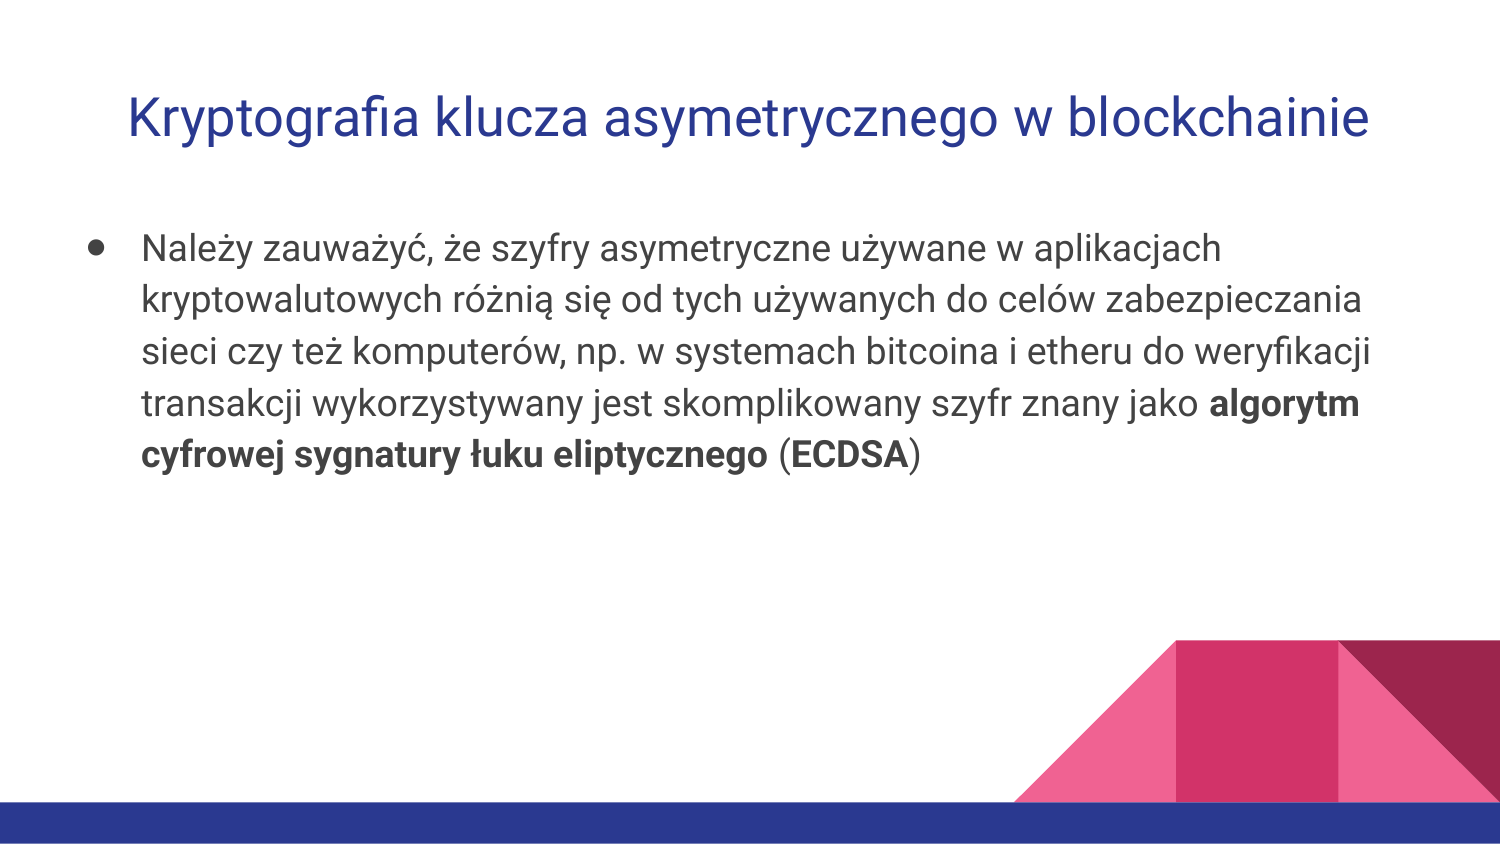

# Kryptografia klucza asymetrycznego w blockchainie
Należy zauważyć, że szyfry asymetryczne używane w aplikacjach kryptowalutowych różnią się od tych używanych do celów zabezpieczania sieci czy też komputerów, np. w systemach bitcoina i etheru do weryfikacji transakcji wykorzystywany jest skomplikowany szyfr znany jako algorytm cyfrowej sygnatury łuku eliptycznego (ECDSA)